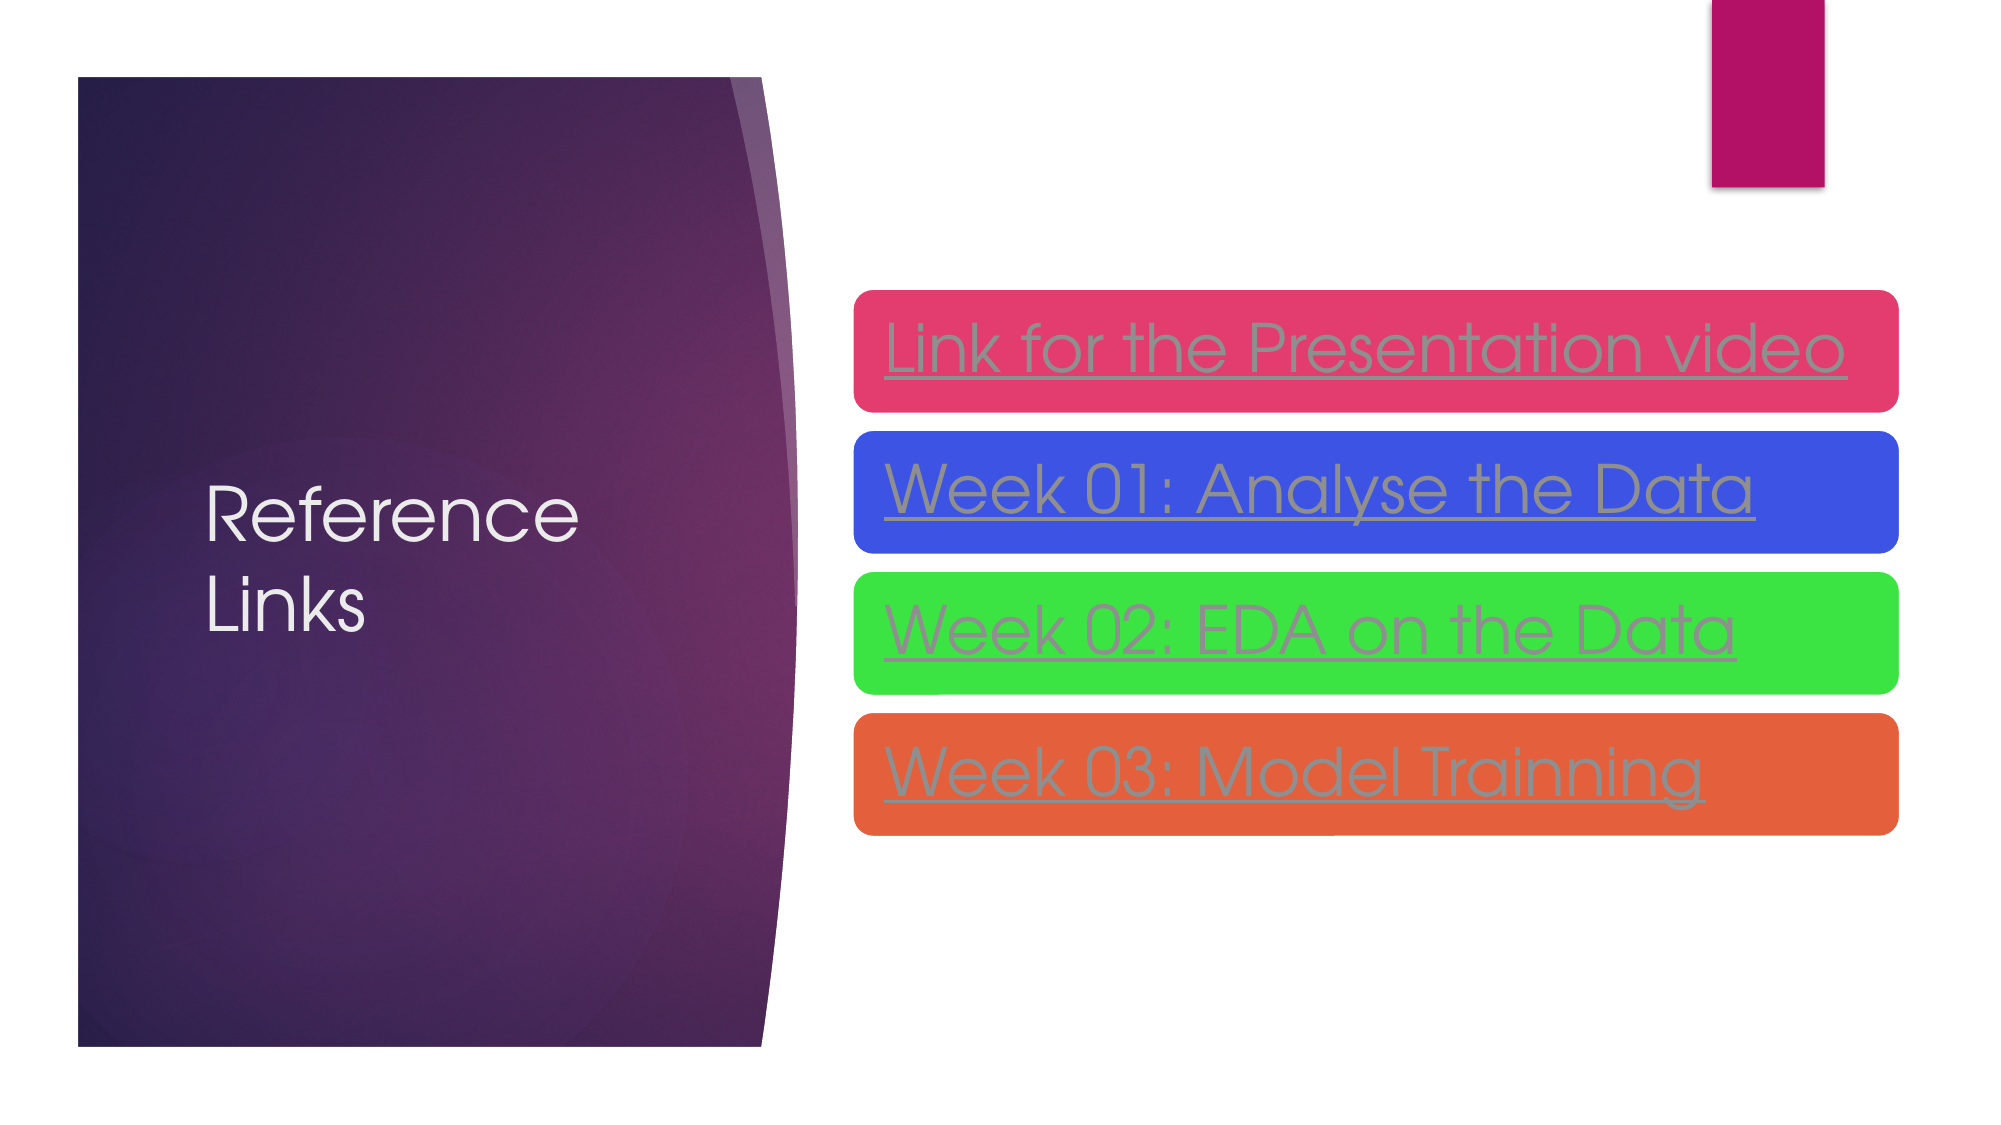

Link for the Presentation video
Week 01: Analyse the Data
Week 02: EDA on the Data
Week 03: Model Trainning
# Reference Links